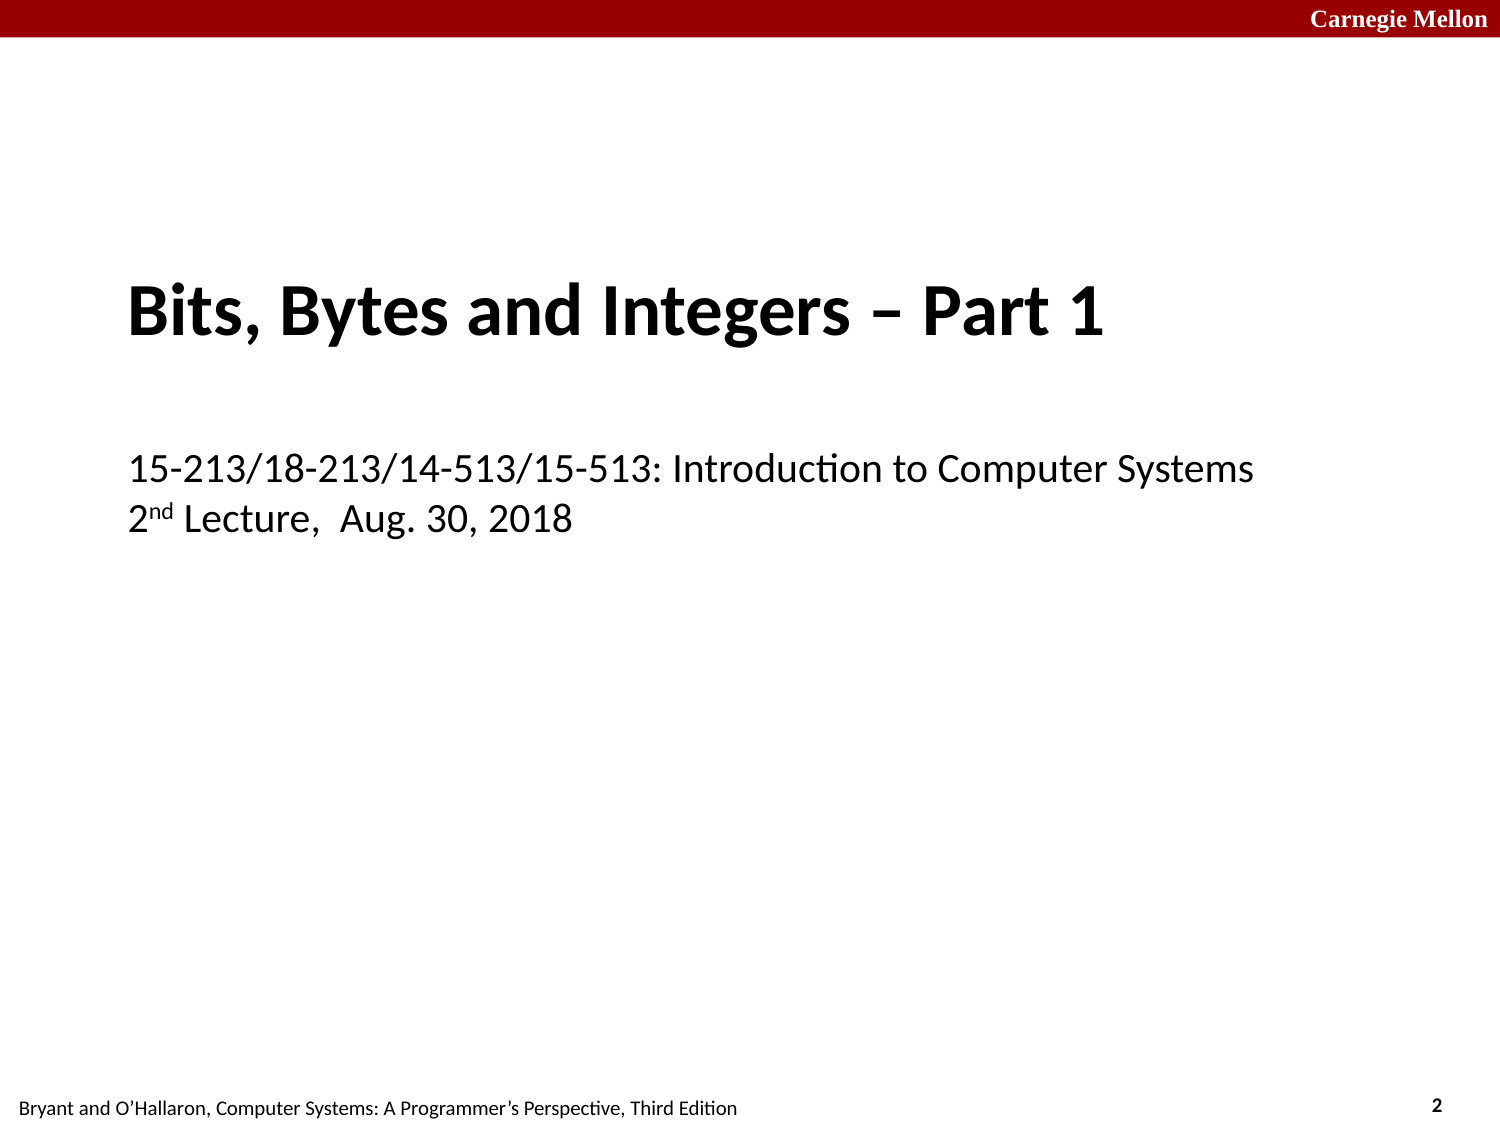

# Bits, Bytes and Integers – Part 1 15-213/18-213/14-513/15-513: Introduction to Computer Systems 2nd Lecture,  Aug. 30, 2018